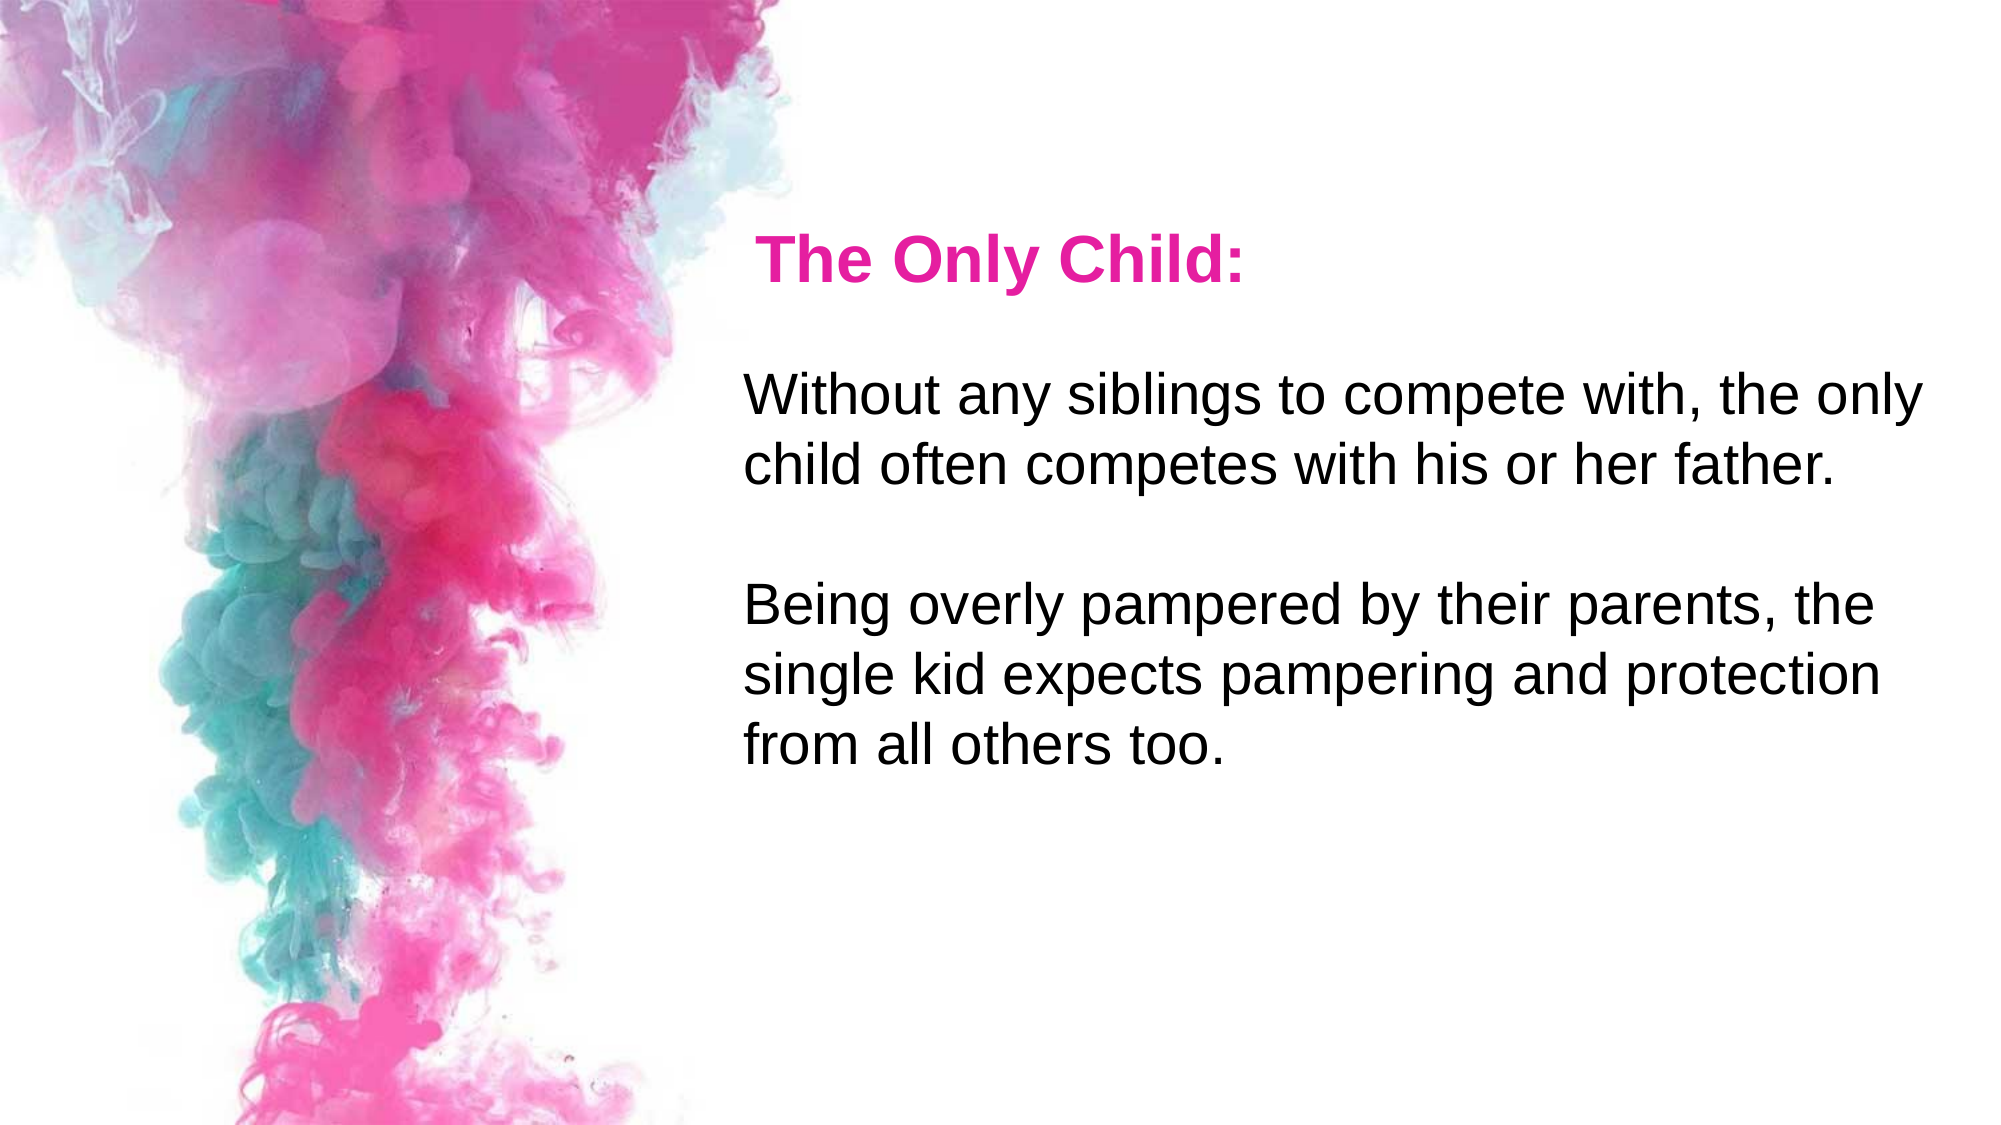

The Only Child:

Without any siblings to compete with, the only child often competes with his or her father.

Being overly pampered by their parents, the single kid expects pampering and protection from all others too.